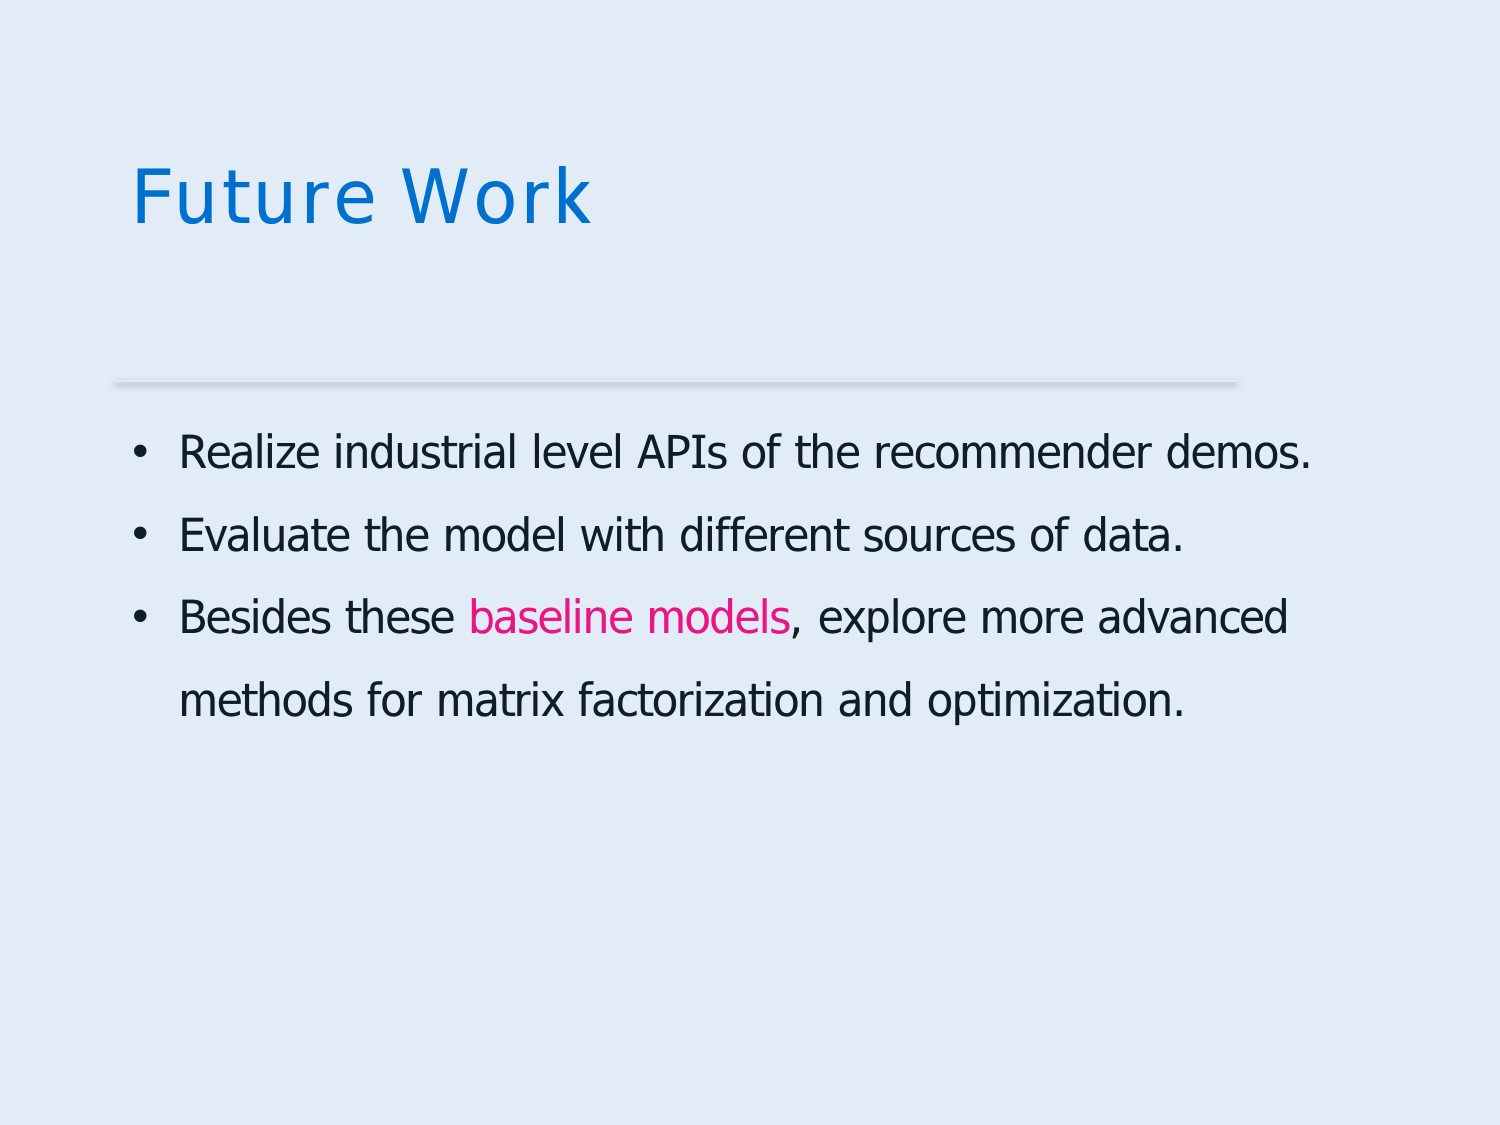

Future Work
Realize industrial level APIs of the recommender demos.
Evaluate the model with different sources of data.
Besides these baseline models, explore more advanced methods for matrix factorization and optimization.